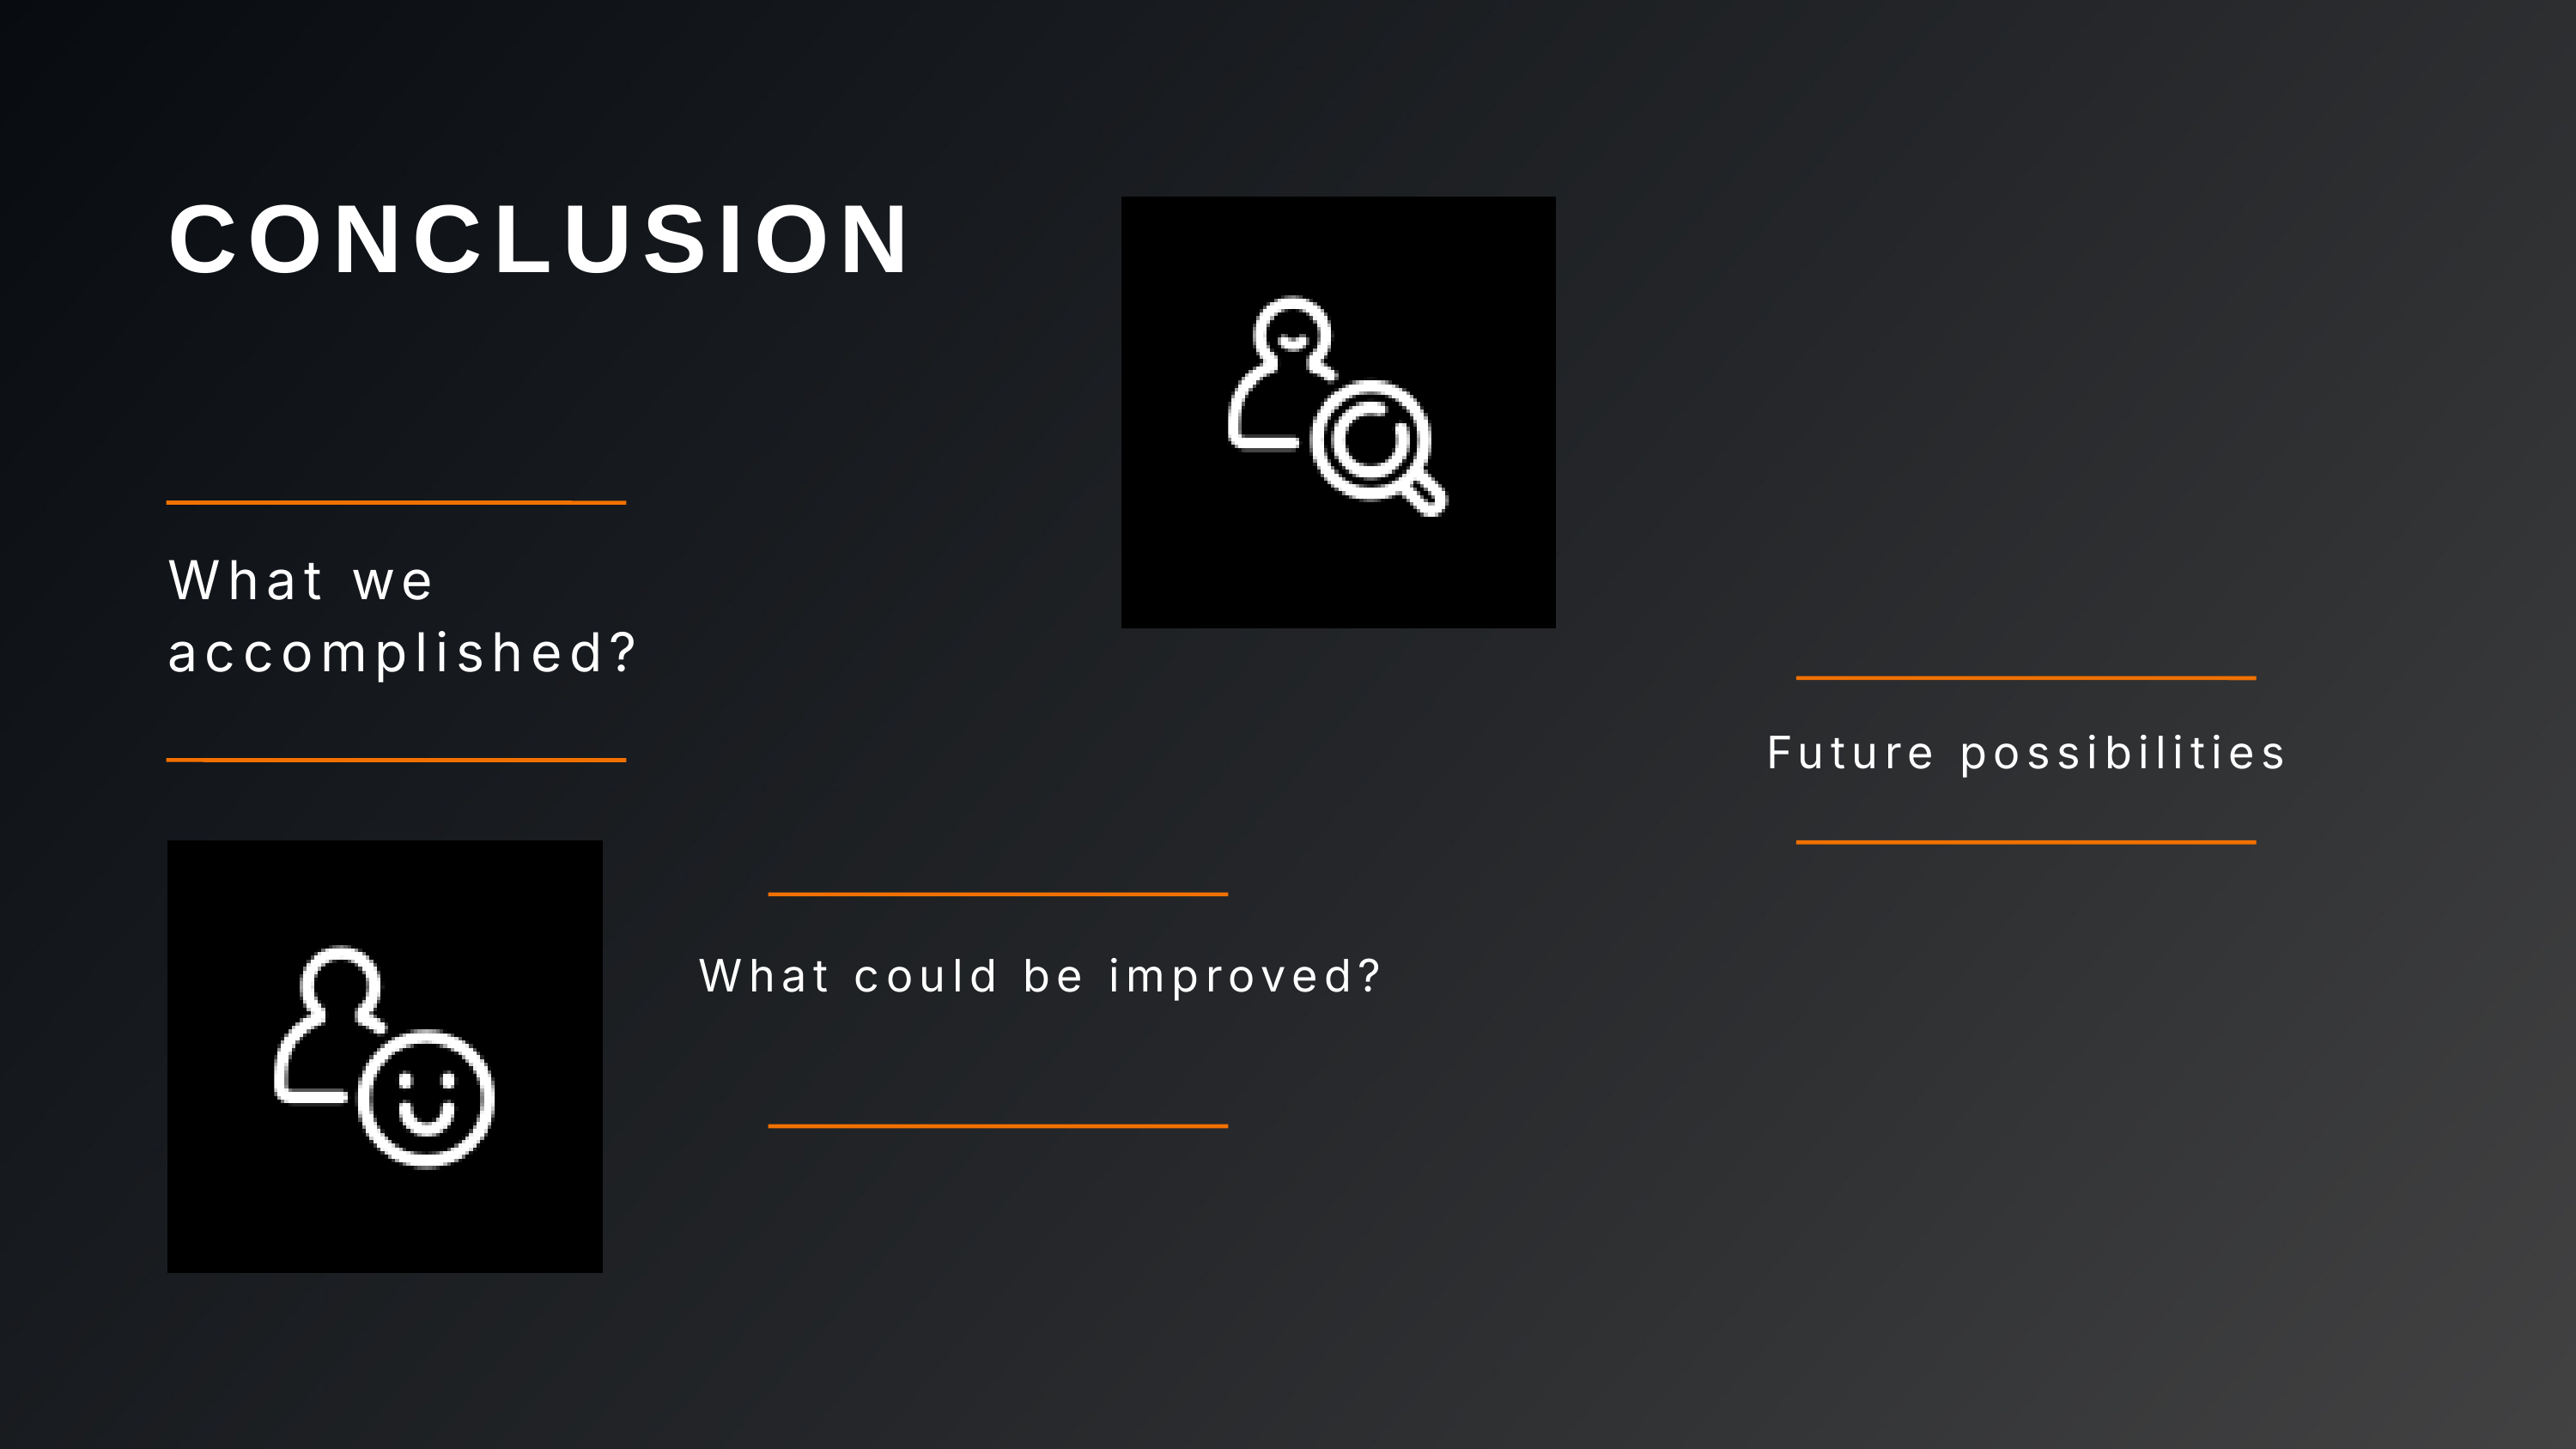

CONCLUSION

What we accomplished?

Future possibilities

What could be improved?